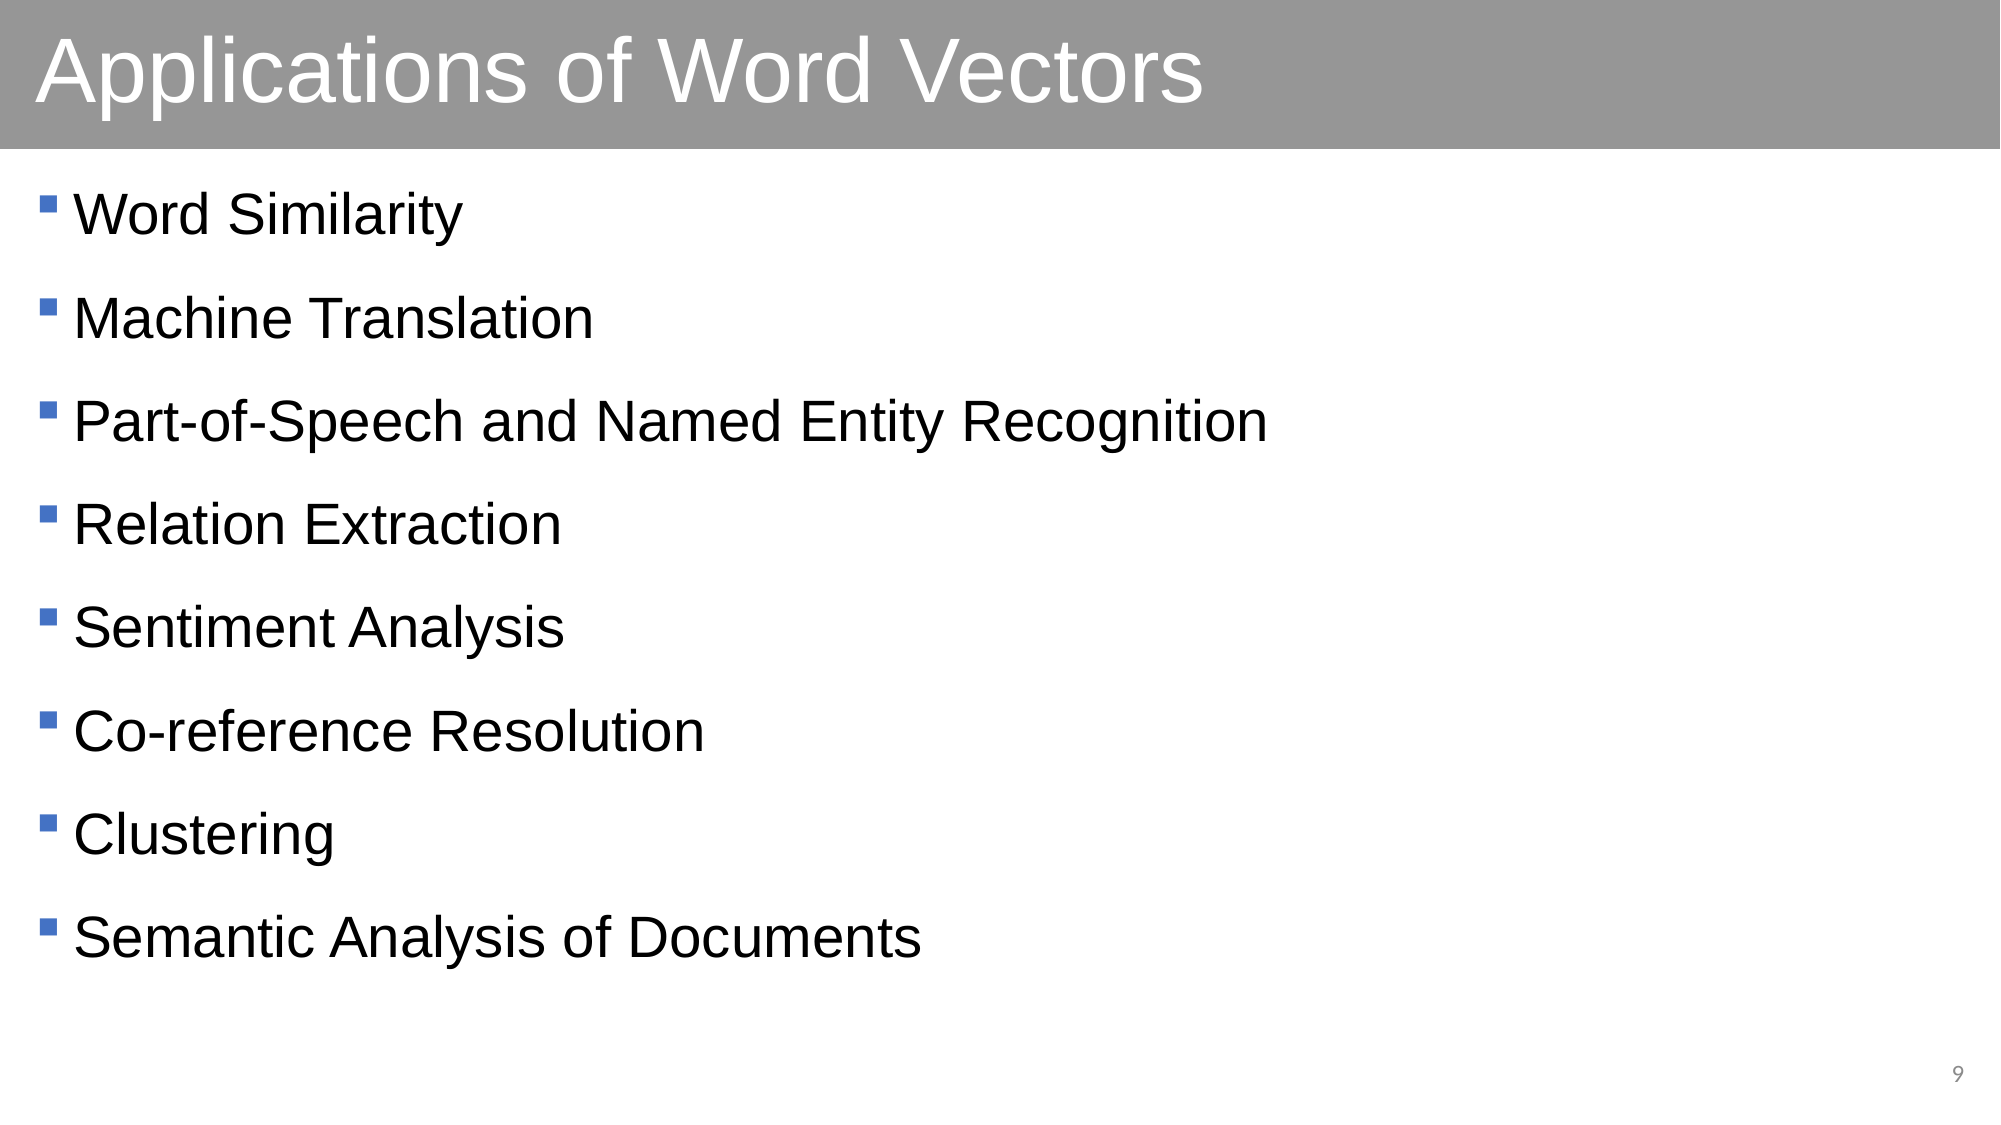

# Applications of Word Vectors
Word Similarity
Machine Translation
Part-of-Speech and Named Entity Recognition
Relation Extraction
Sentiment Analysis
Co-reference Resolution
Clustering
Semantic Analysis of Documents
9